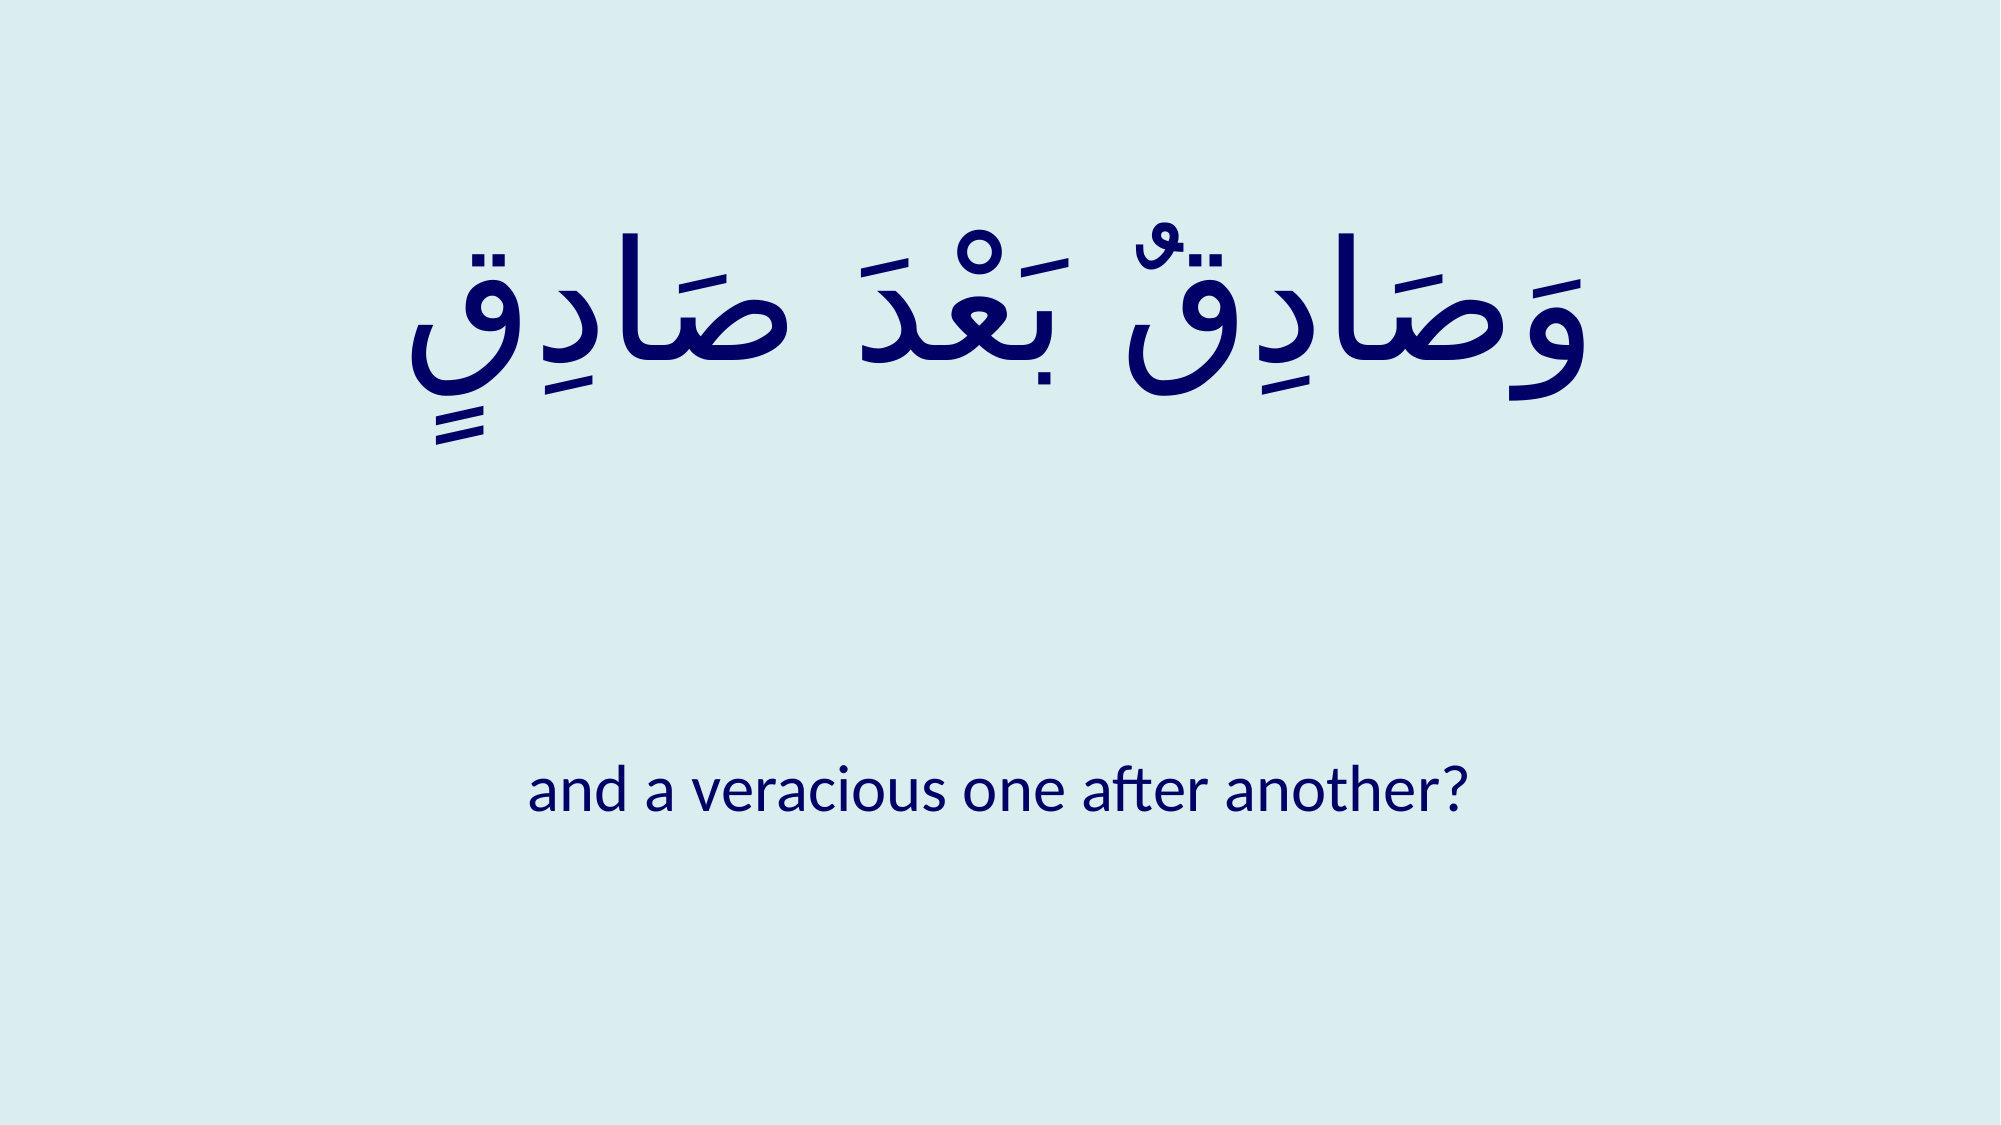

# وَصَادِقٌ بَعْدَ صَادِقٍ
and a veracious one after another?